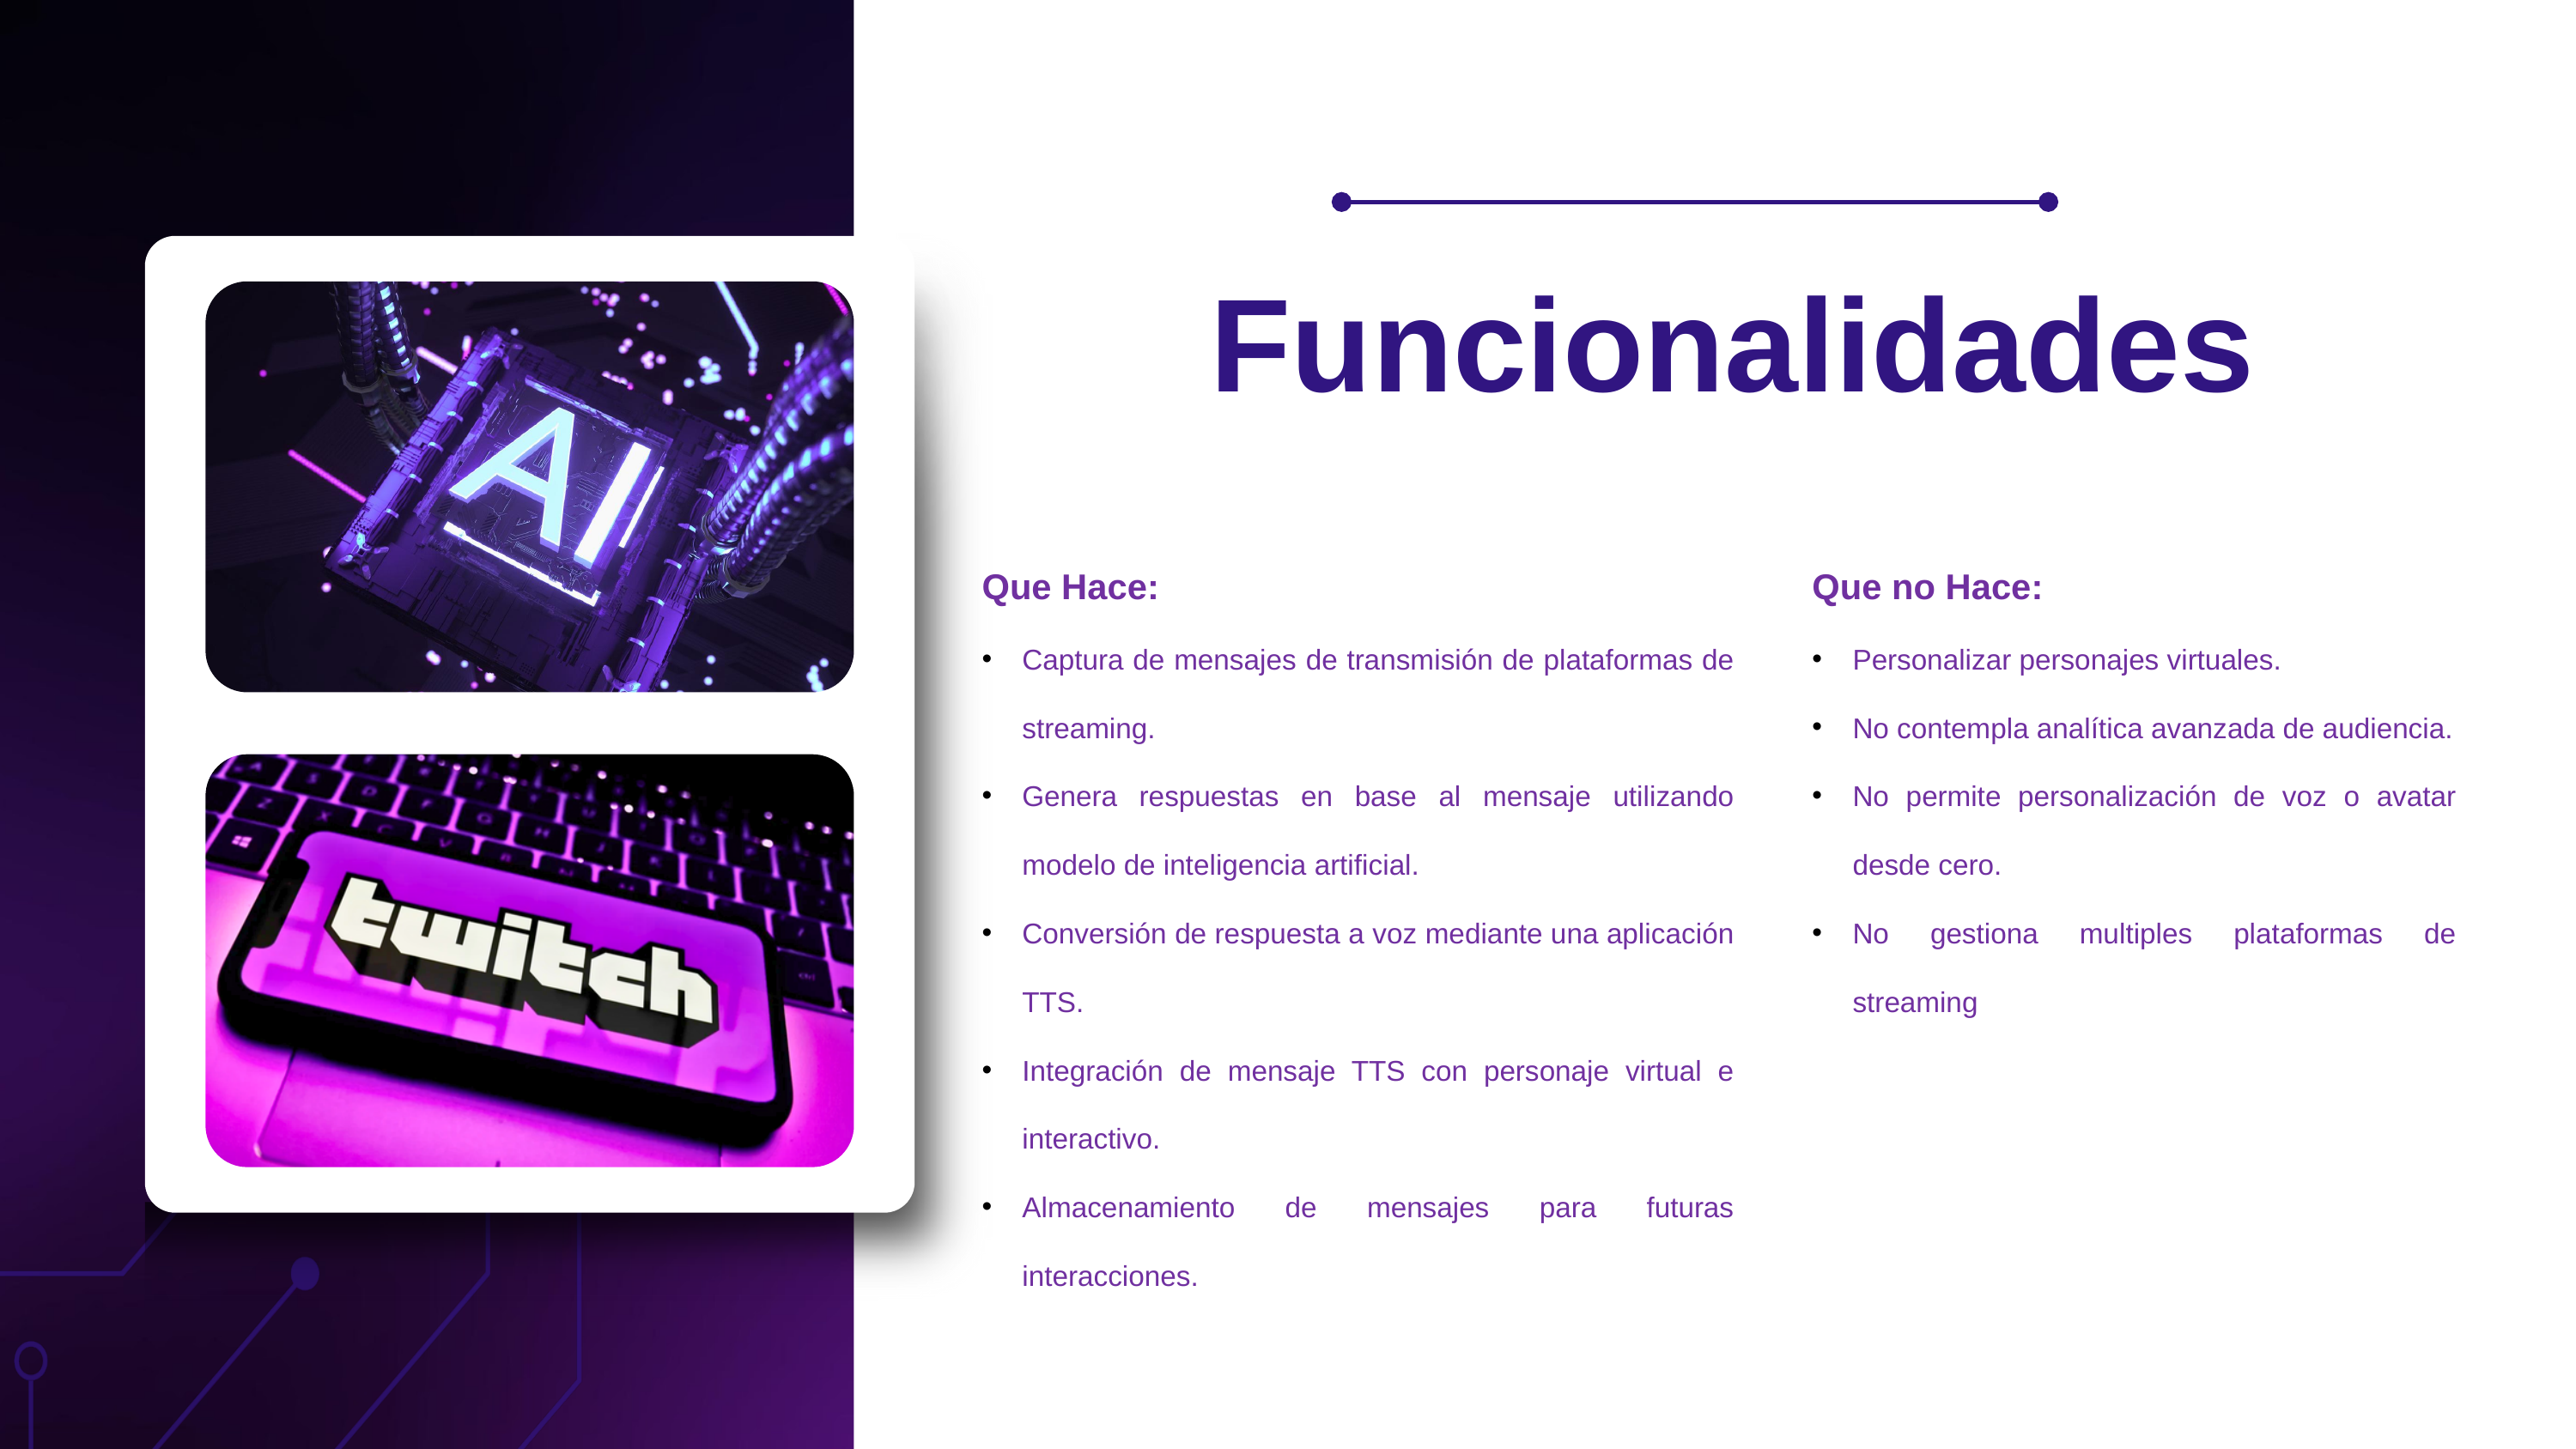

Funcionalidades

Que Hace:
Captura de mensajes de transmisión de plataformas de streaming.
Genera respuestas en base al mensaje utilizando modelo de inteligencia artificial.
Conversión de respuesta a voz mediante una aplicación TTS.
Integración de mensaje TTS con personaje virtual e interactivo.
Almacenamiento de mensajes para futuras interacciones.

Que no Hace:
Personalizar personajes virtuales.
No contempla analítica avanzada de audiencia.
No permite personalización de voz o avatar desde cero.
No gestiona multiples plataformas de streaming